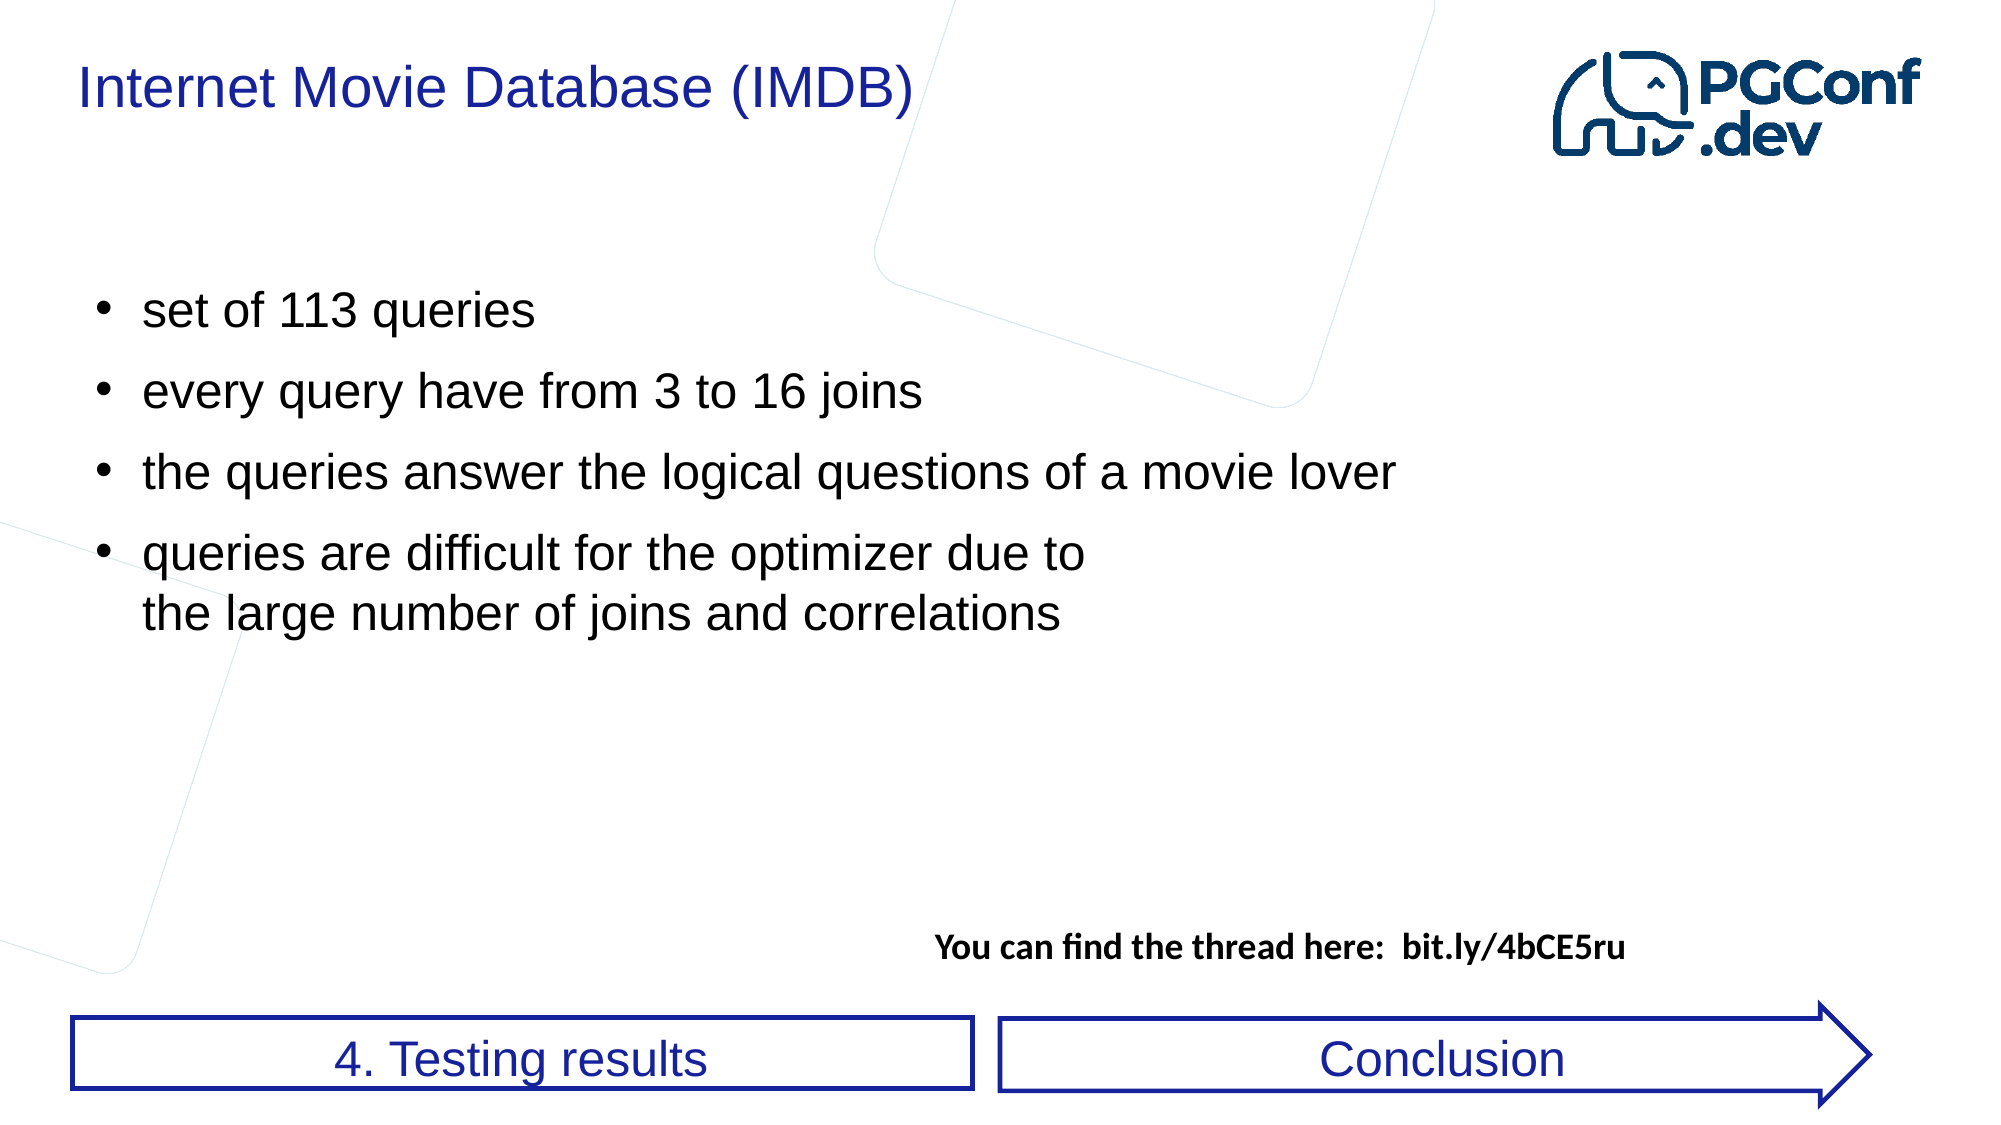

# Internet Movie Database (IMDB)

set of 113 queries
every query have from 3 to 16 joins
the queries answer the logical questions of a movie lover
queries are difficult for the optimizer due to
the large number of joins and correlations
You can find the thread here:  bit.ly/4bCE5ru
4. Testing results
Conclusion
80